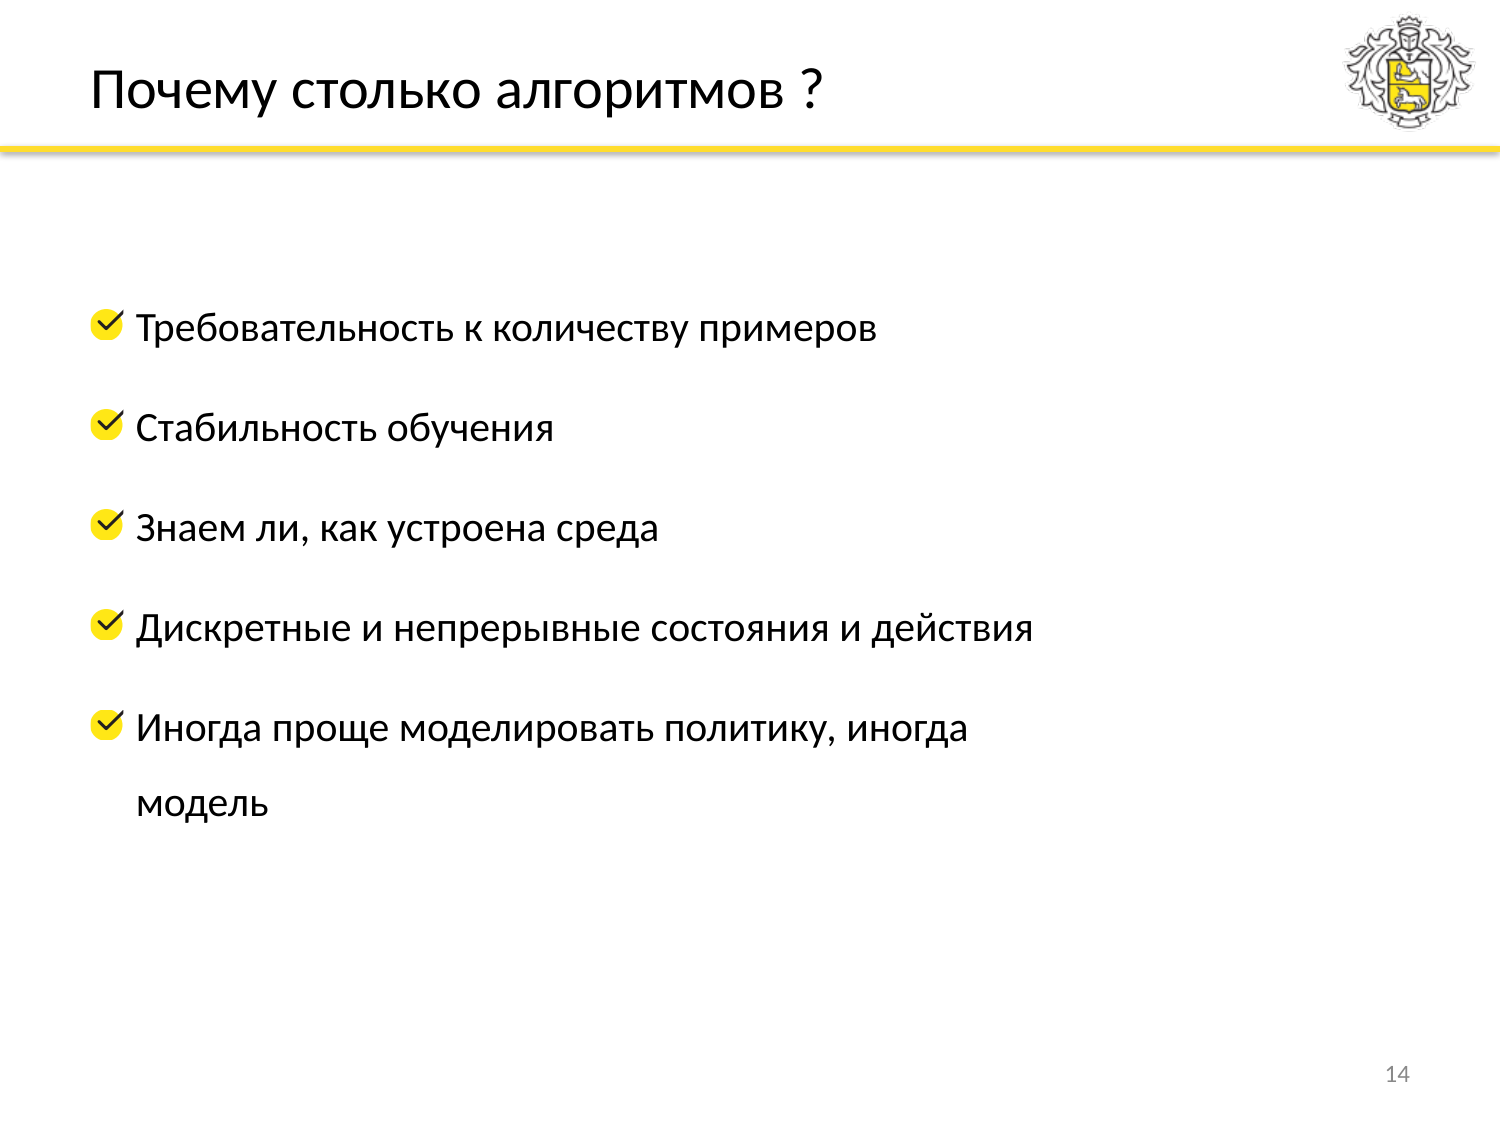

# Почему столько алгоритмов ?
Требовательность к количеству примеров
Стабильность обучения
Знаем ли, как устроена среда
Дискретные и непрерывные состояния и действия
Иногда проще моделировать политику, иногда модель

14